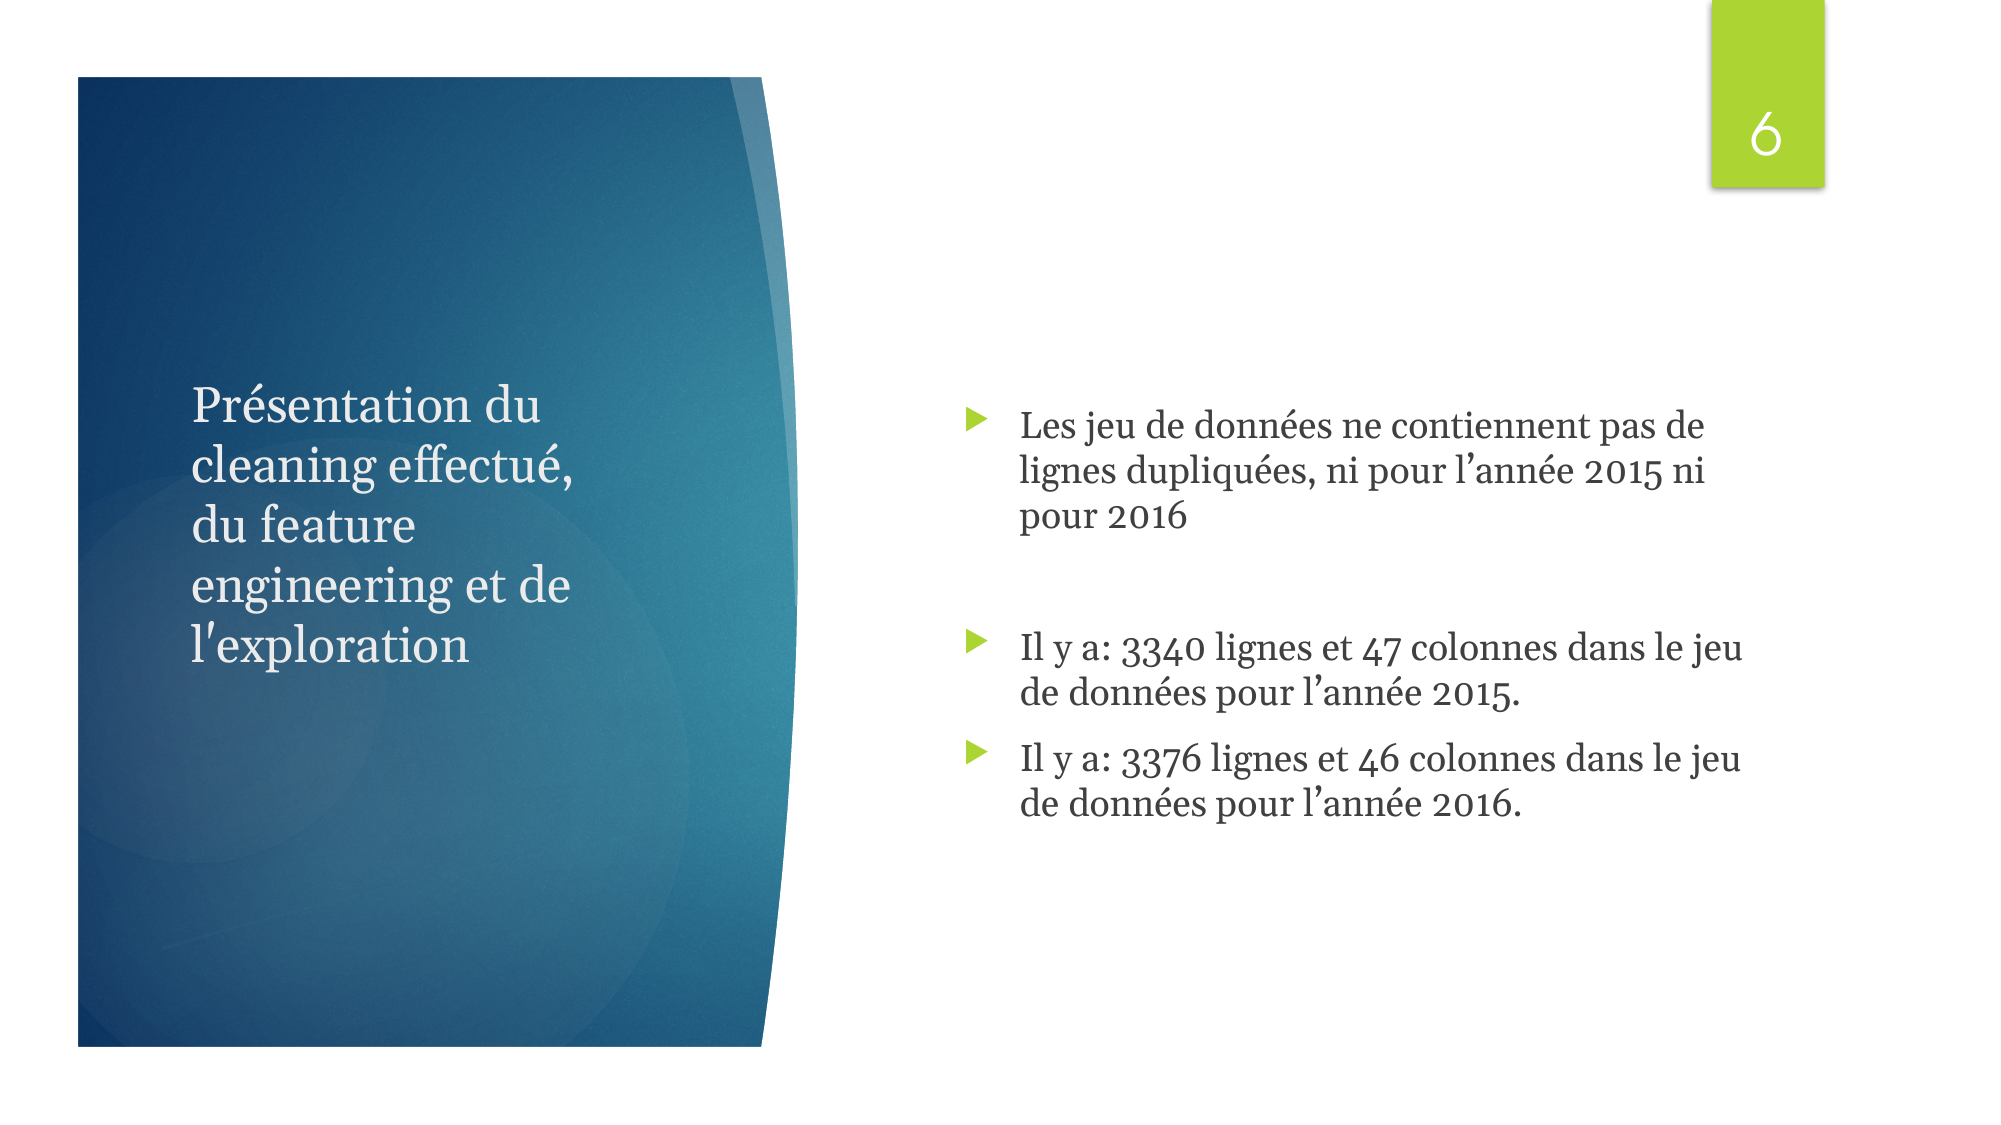

6
Les jeu de données ne contiennent pas de lignes dupliquées, ni pour l’année 2015 ni pour 2016

Il y a: 3340 lignes et 47 colonnes dans le jeu de données pour l’année 2015.
Il y a: 3376 lignes et 46 colonnes dans le jeu de données pour l’année 2016.
# Présentation du cleaning effectué, du feature engineering et de l'exploration